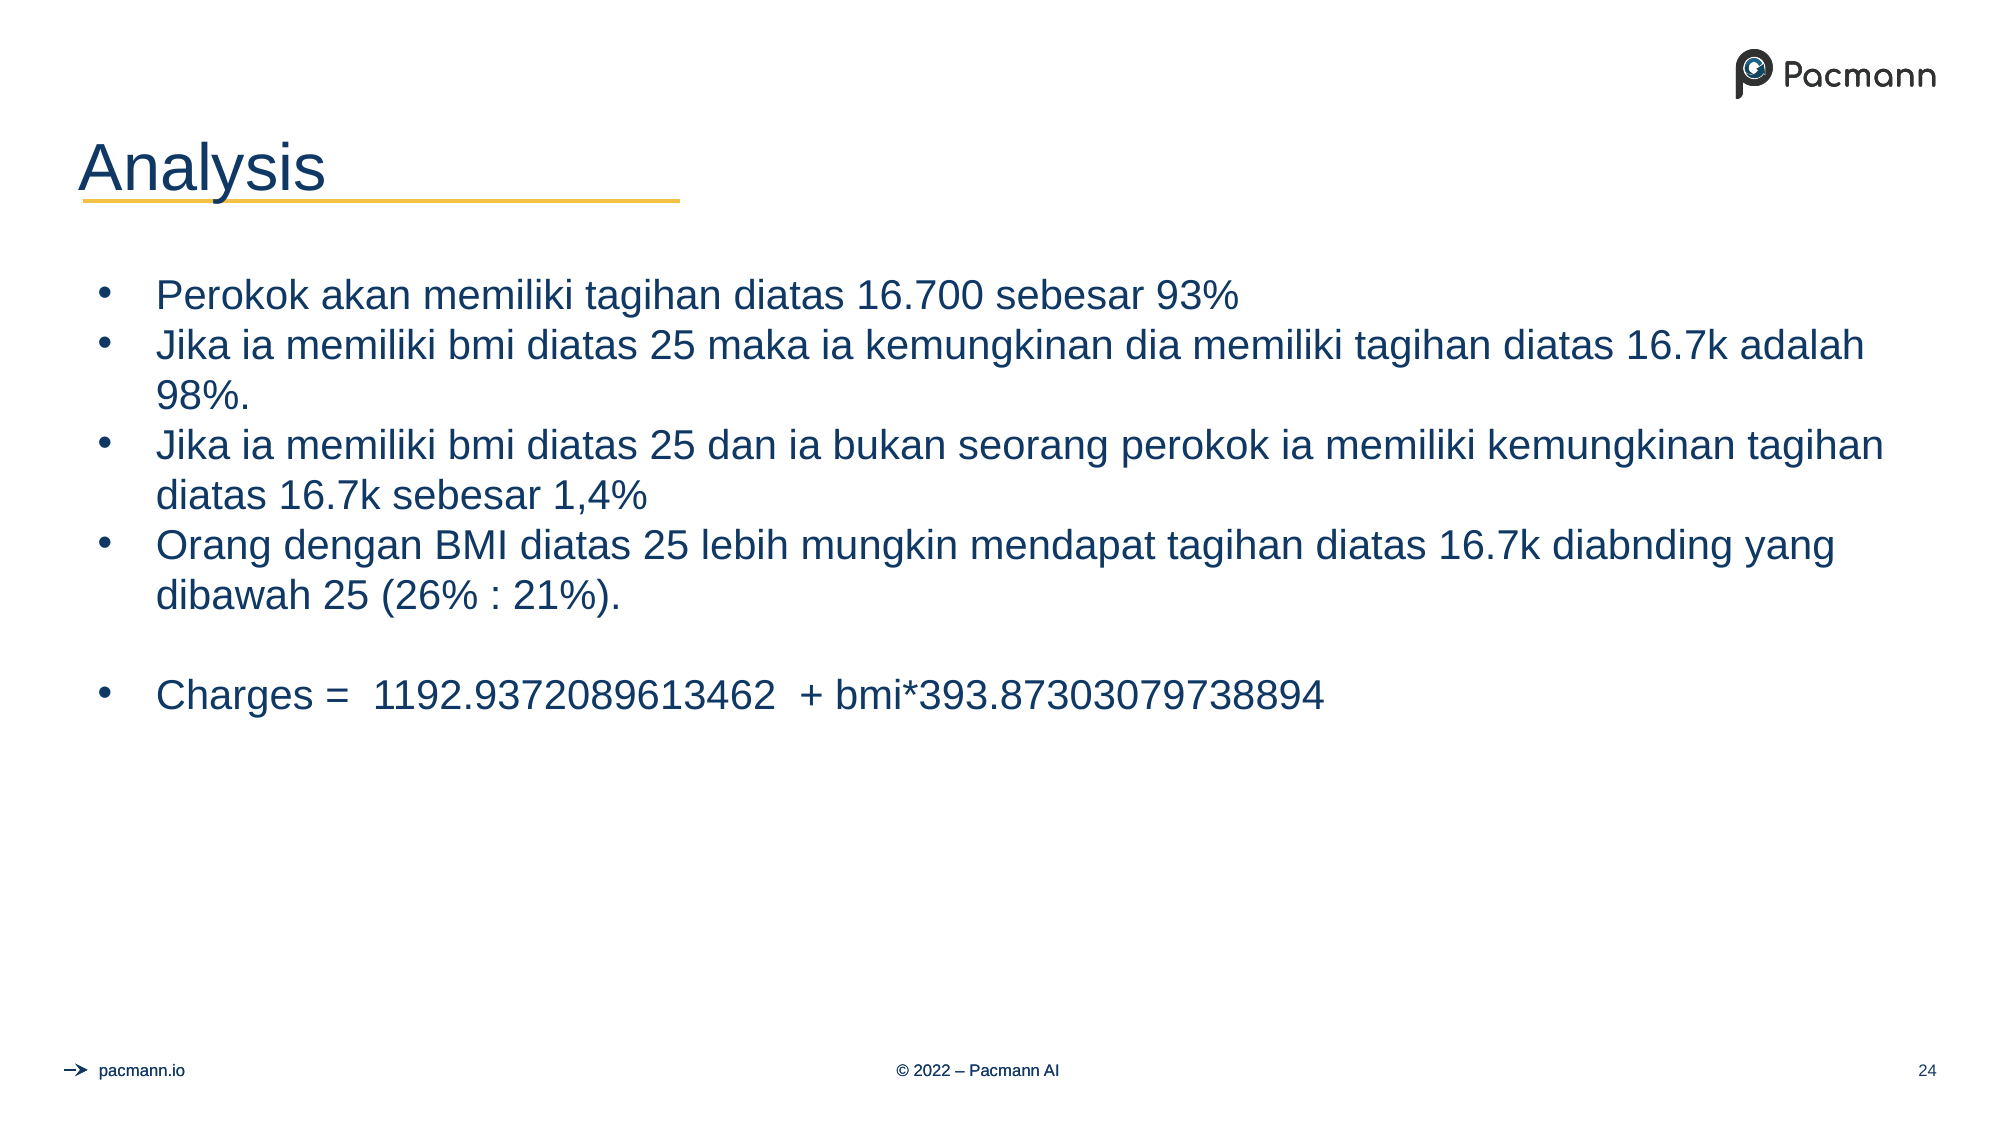

# Analysis
Perokok akan memiliki tagihan diatas 16.700 sebesar 93%
Jika ia memiliki bmi diatas 25 maka ia kemungkinan dia memiliki tagihan diatas 16.7k adalah 98%.
Jika ia memiliki bmi diatas 25 dan ia bukan seorang perokok ia memiliki kemungkinan tagihan diatas 16.7k sebesar 1,4%
Orang dengan BMI diatas 25 lebih mungkin mendapat tagihan diatas 16.7k diabnding yang dibawah 25 (26% : 21%).

Charges =  1192.9372089613462  + bmi*393.87303079738894